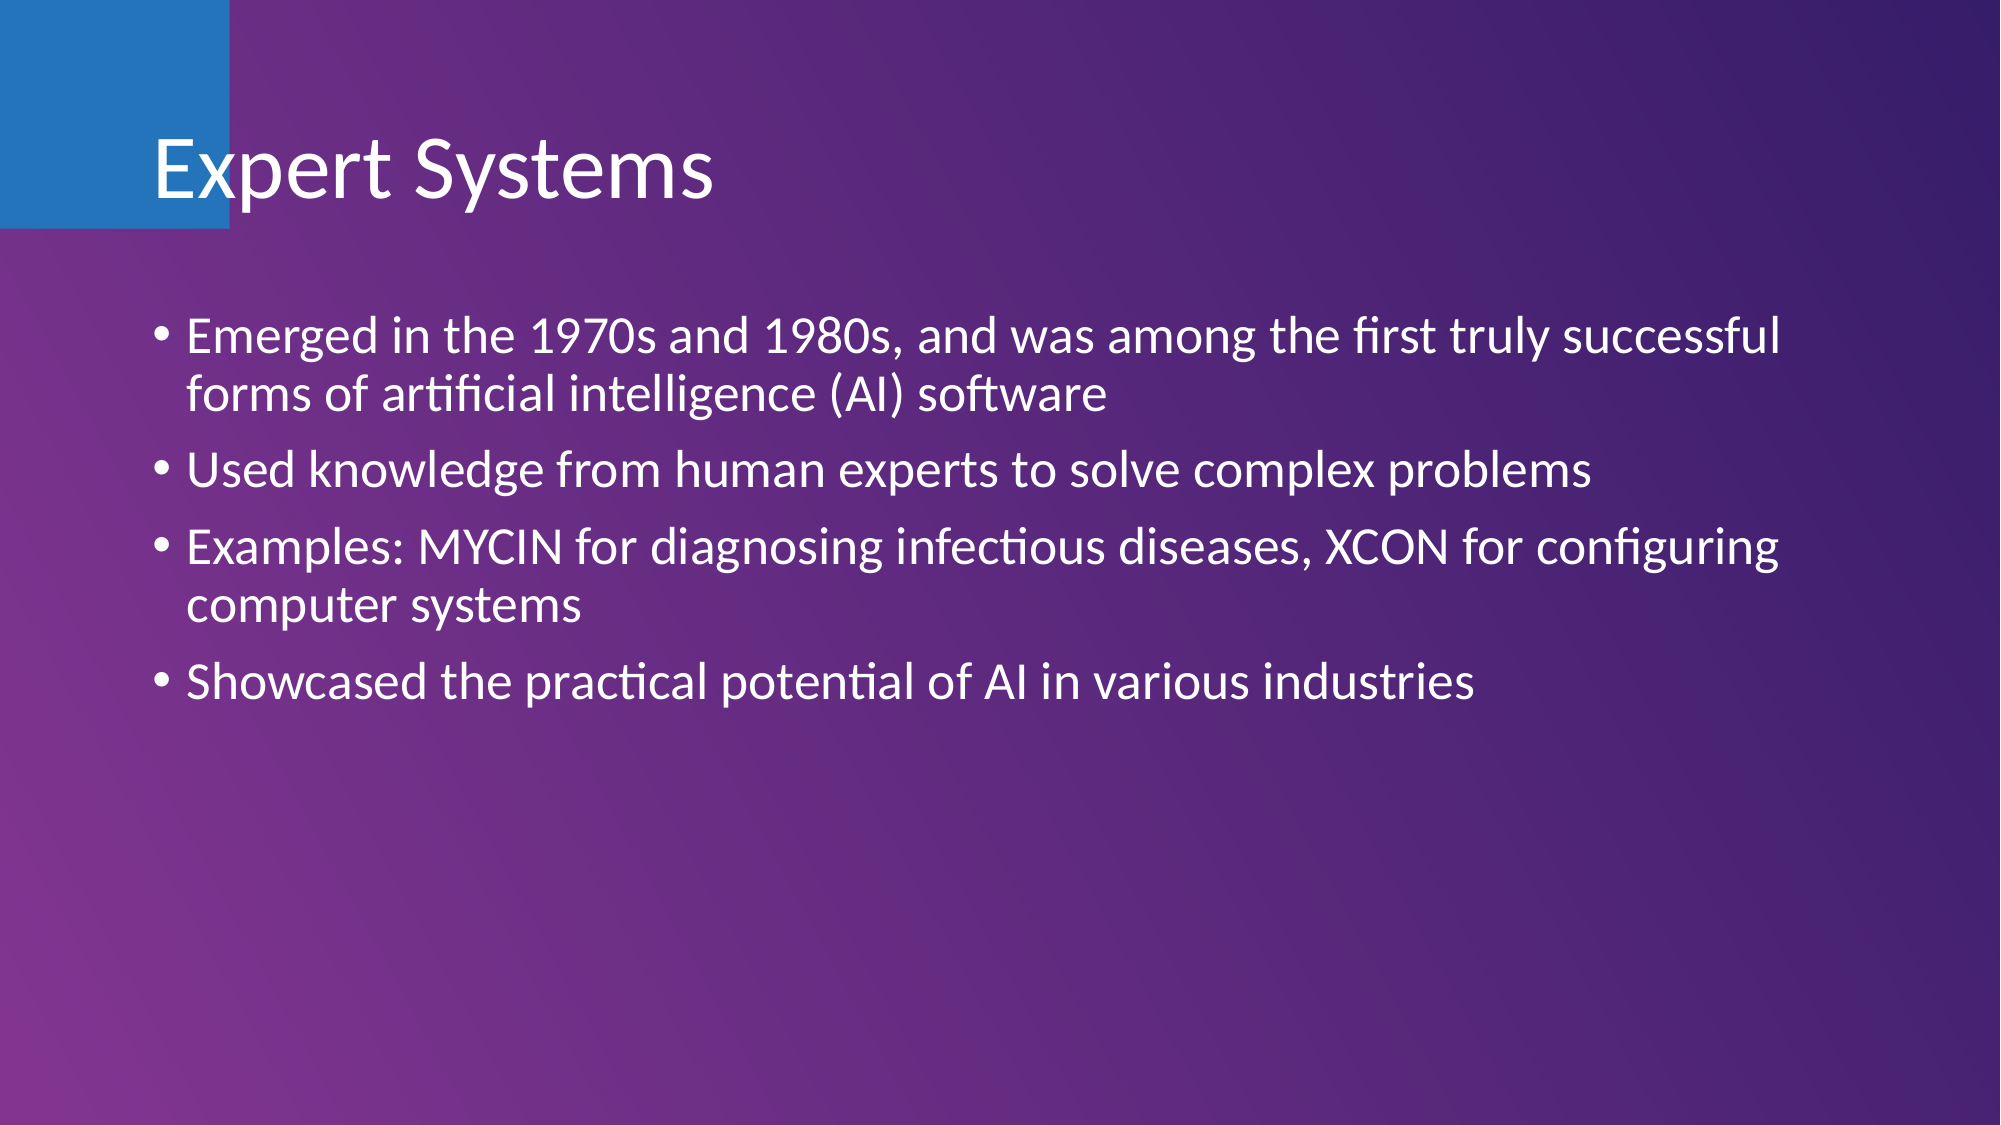

# Expert Systems
Emerged in the 1970s and 1980s, and was among the first truly successful forms of artificial intelligence (AI) software
Used knowledge from human experts to solve complex problems
Examples: MYCIN for diagnosing infectious diseases, XCON for configuring computer systems
Showcased the practical potential of AI in various industries